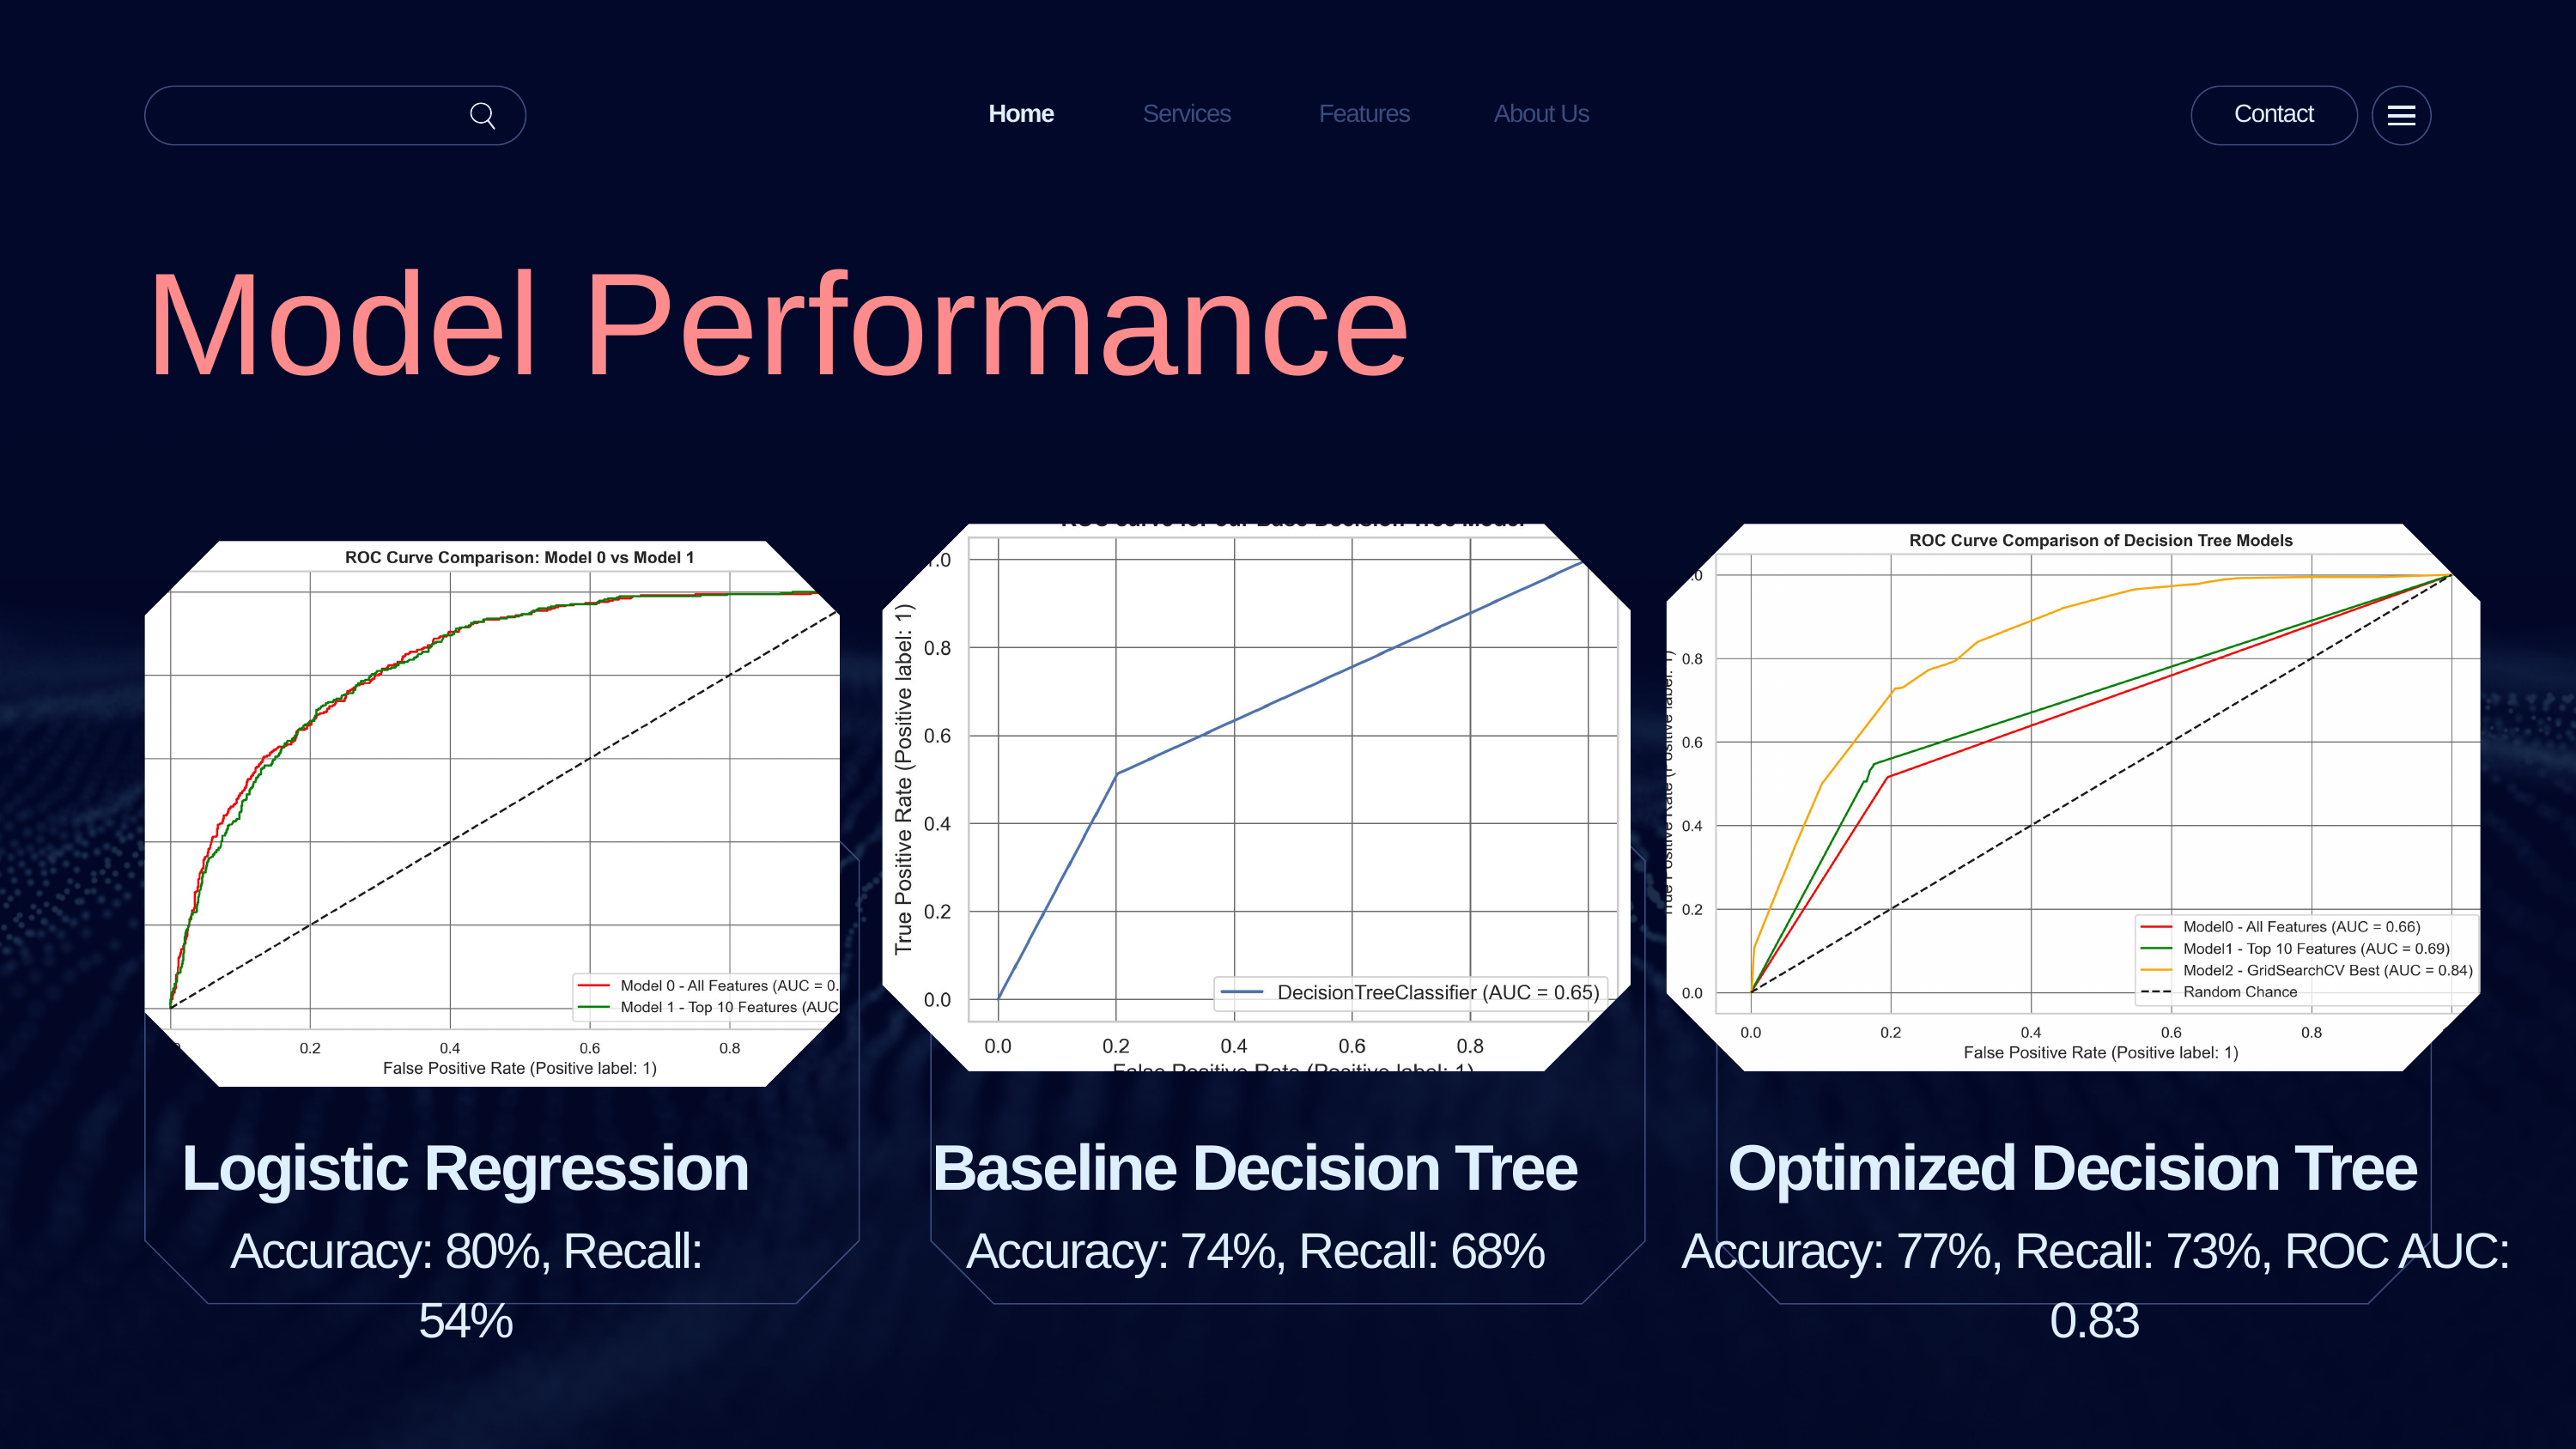

Home
Services
Features
About Us
Contact

Model Performance

Logistic Regression
Baseline Decision Tree
Optimized Decision Tree
Accuracy: 80%, Recall: 54%
Accuracy: 74%, Recall: 68%
Accuracy: 77%, Recall: 73%, ROC AUC: 0.83